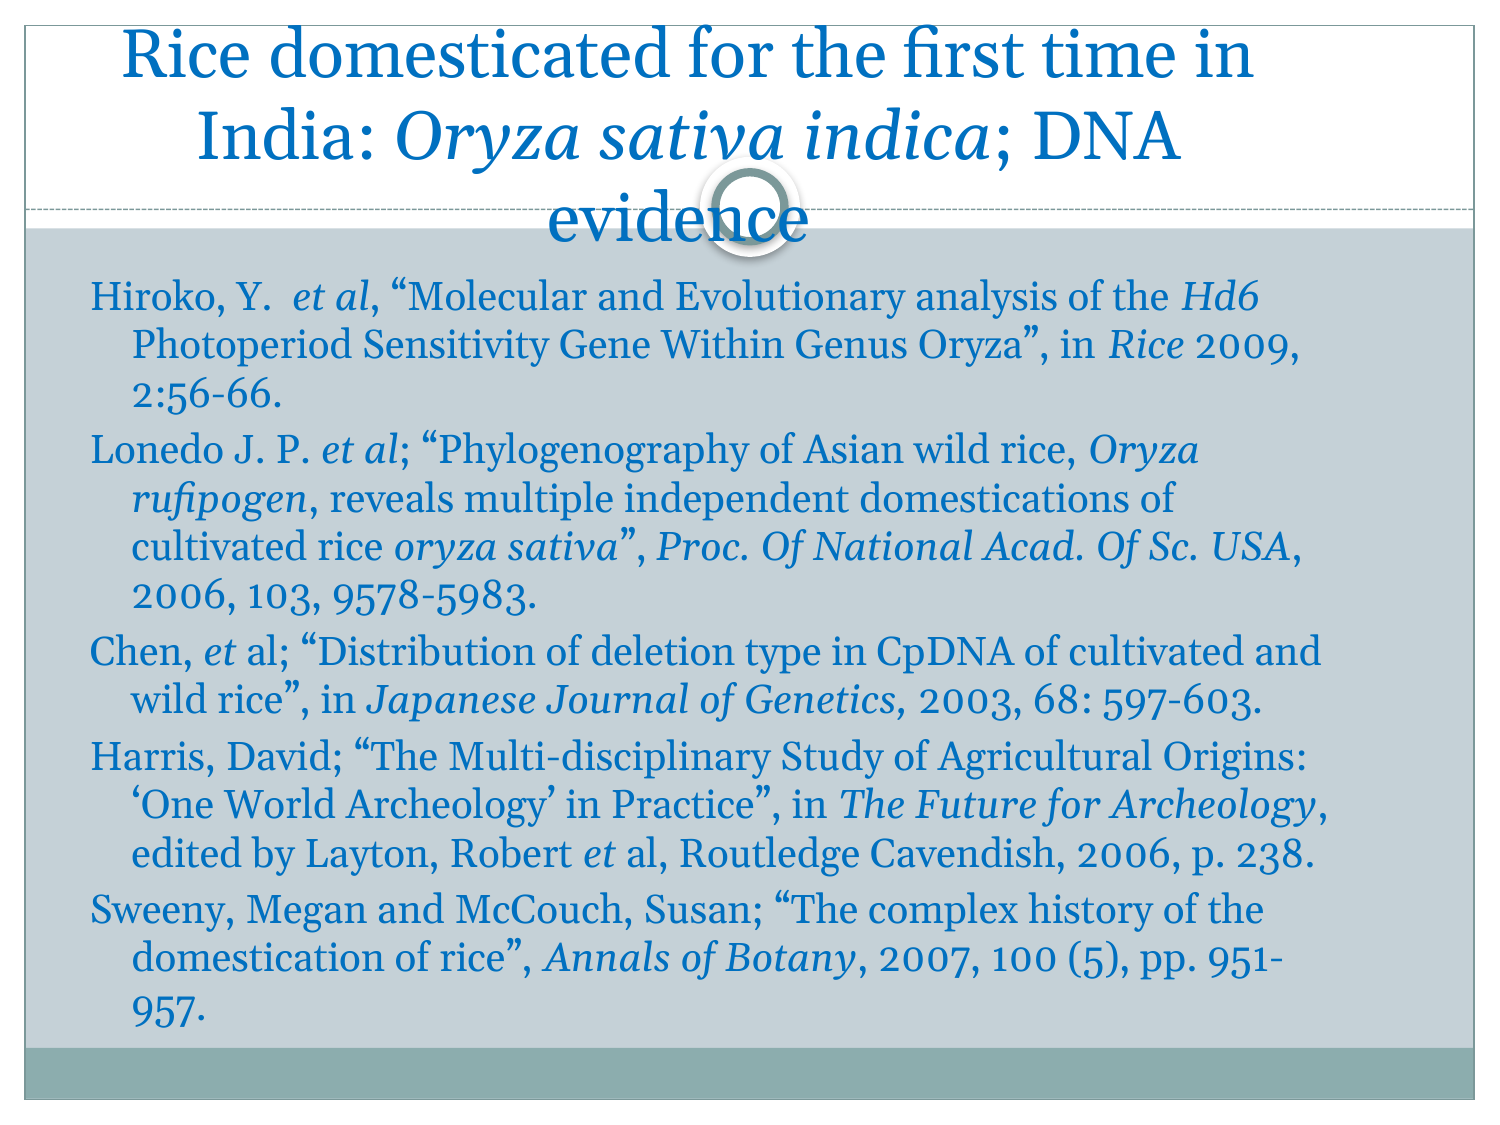

# Rice domesticated for the first time in India: Oryza sativa indica; DNA evidence
Hiroko, Y.  et al, “Molecular and Evolutionary analysis of the Hd6 Photoperiod Sensitivity Gene Within Genus Oryza”, in Rice 2009, 2:56-66.
Lonedo J. P. et al; “Phylogenography of Asian wild rice, Oryza rufipogen, reveals multiple independent domestications of cultivated rice oryza sativa”, Proc. Of National Acad. Of Sc. USA, 2006, 103, 9578-5983.
Chen, et al; “Distribution of deletion type in CpDNA of cultivated and wild rice”, in Japanese Journal of Genetics, 2003, 68: 597-603.
Harris, David; “The Multi-disciplinary Study of Agricultural Origins: ‘One World Archeology’ in Practice”, in The Future for Archeology, edited by Layton, Robert et al, Routledge Cavendish, 2006, p. 238.
Sweeny, Megan and McCouch, Susan; “The complex history of the domestication of rice”, Annals of Botany, 2007, 100 (5), pp. 951-957.